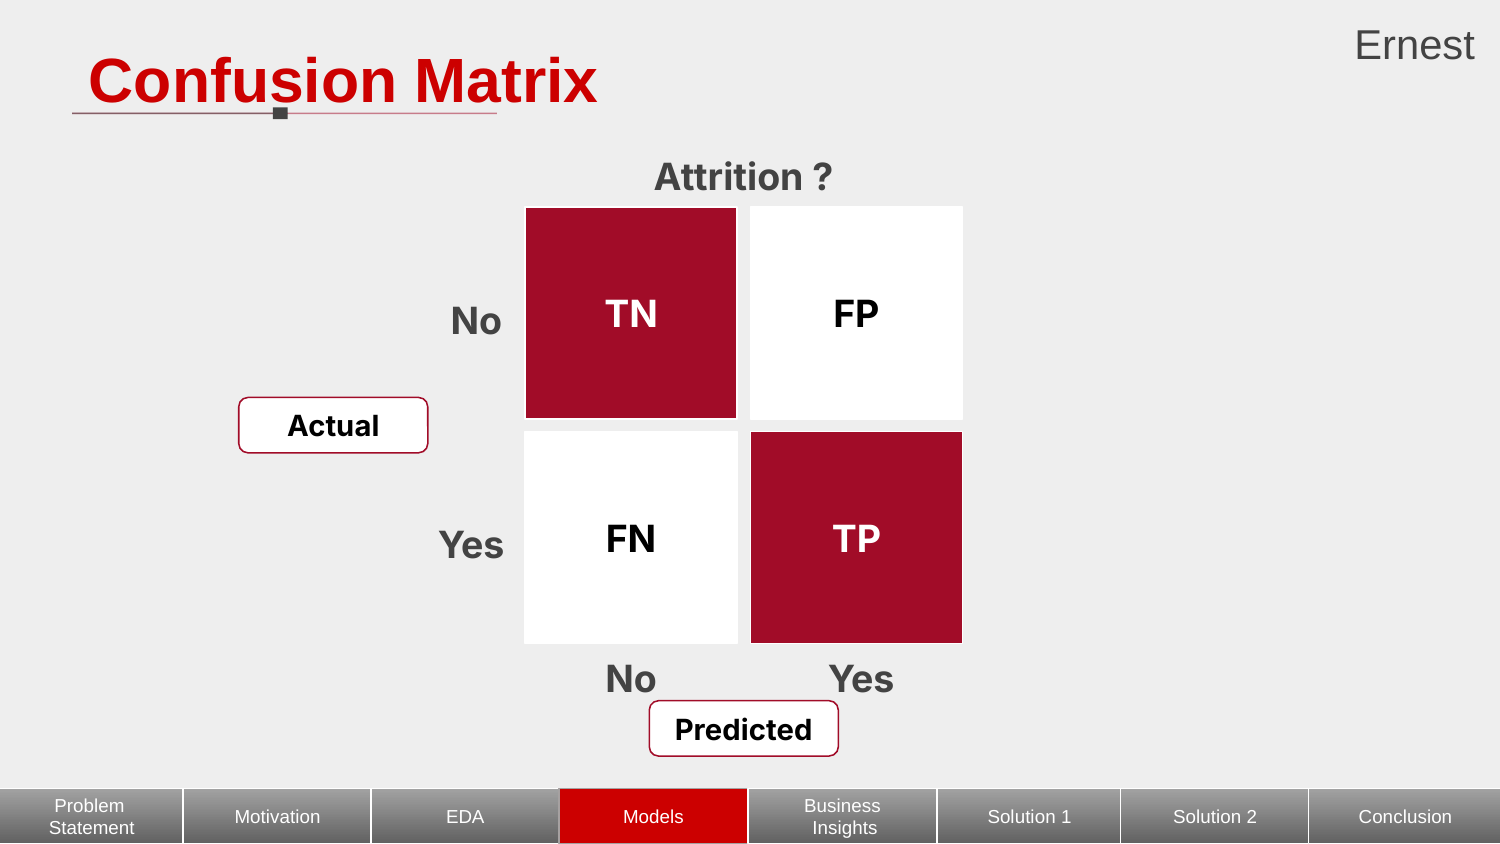

Ernest
# Confusion Matrix

Attrition ?
TN
FP
No
Actual
FN
TP
Yes
No
Yes
Predicted
Problem
Statement
Motivation
EDA
Models
Business
 Insights
Solution 1
Solution 2
Conclusion